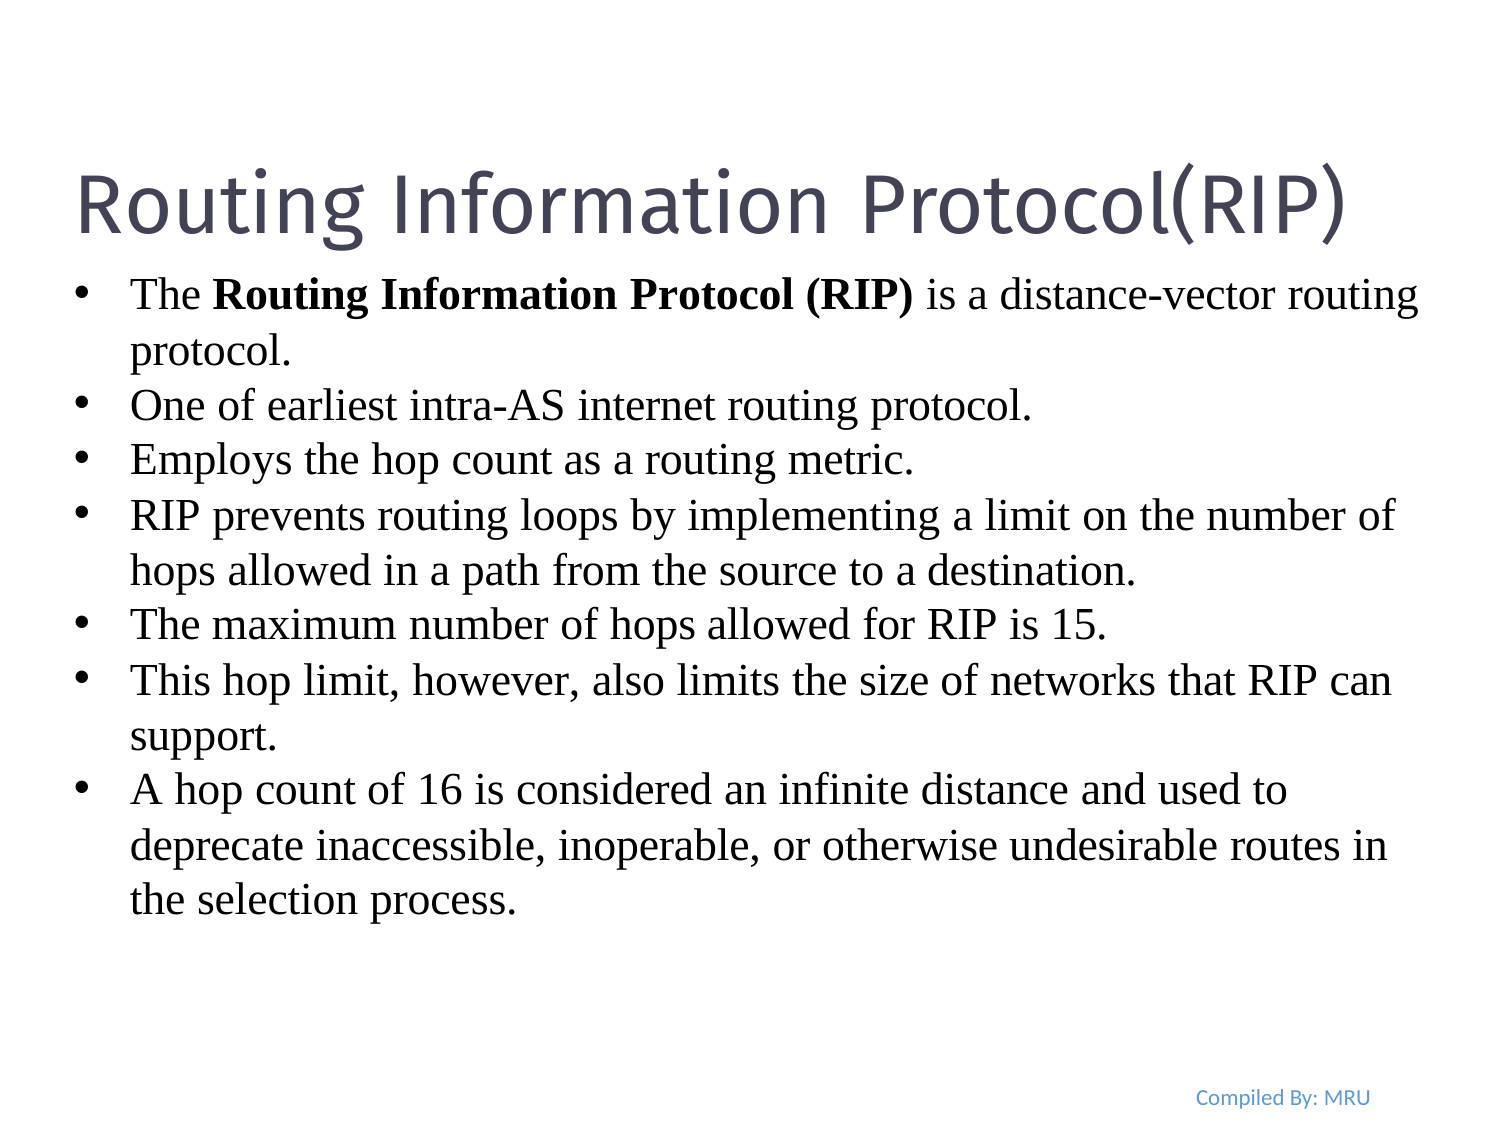

Routing Information Protocol(RIP)
The Routing Information Protocol (RIP) is a distance-vector routing protocol.
One of earliest intra-AS internet routing protocol.
Employs the hop count as a routing metric.
RIP prevents routing loops by implementing a limit on the number of hops allowed in a path from the source to a destination.
The maximum number of hops allowed for RIP is 15.
This hop limit, however, also limits the size of networks that RIP can support.
A hop count of 16 is considered an infinite distance and used to deprecate inaccessible, inoperable, or otherwise undesirable routes in the selection process.
Compiled By: MRU